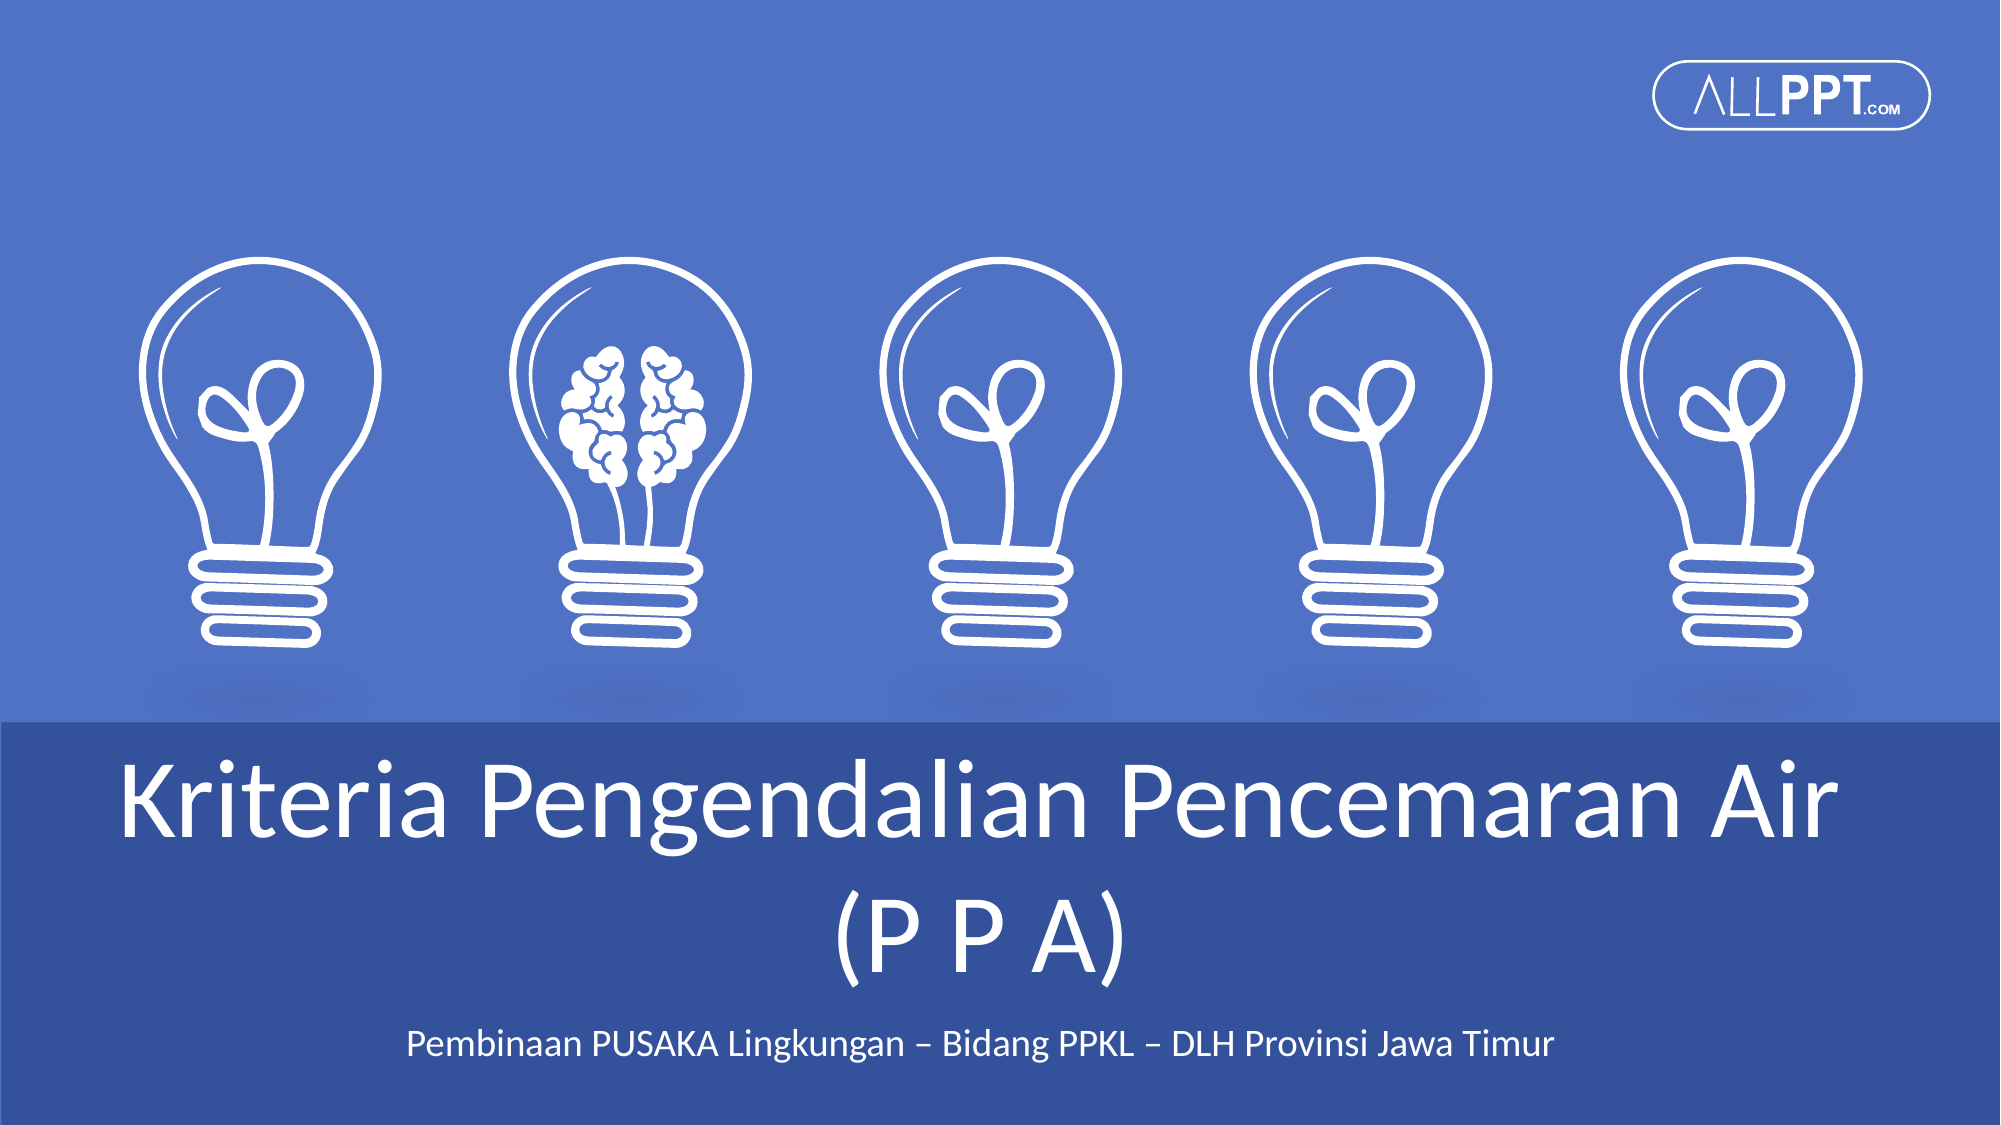

Kriteria Pengendalian Pencemaran Air
(P P A)

Pembinaan PUSAKA Lingkungan – Bidang PPKL – DLH Provinsi Jawa Timur